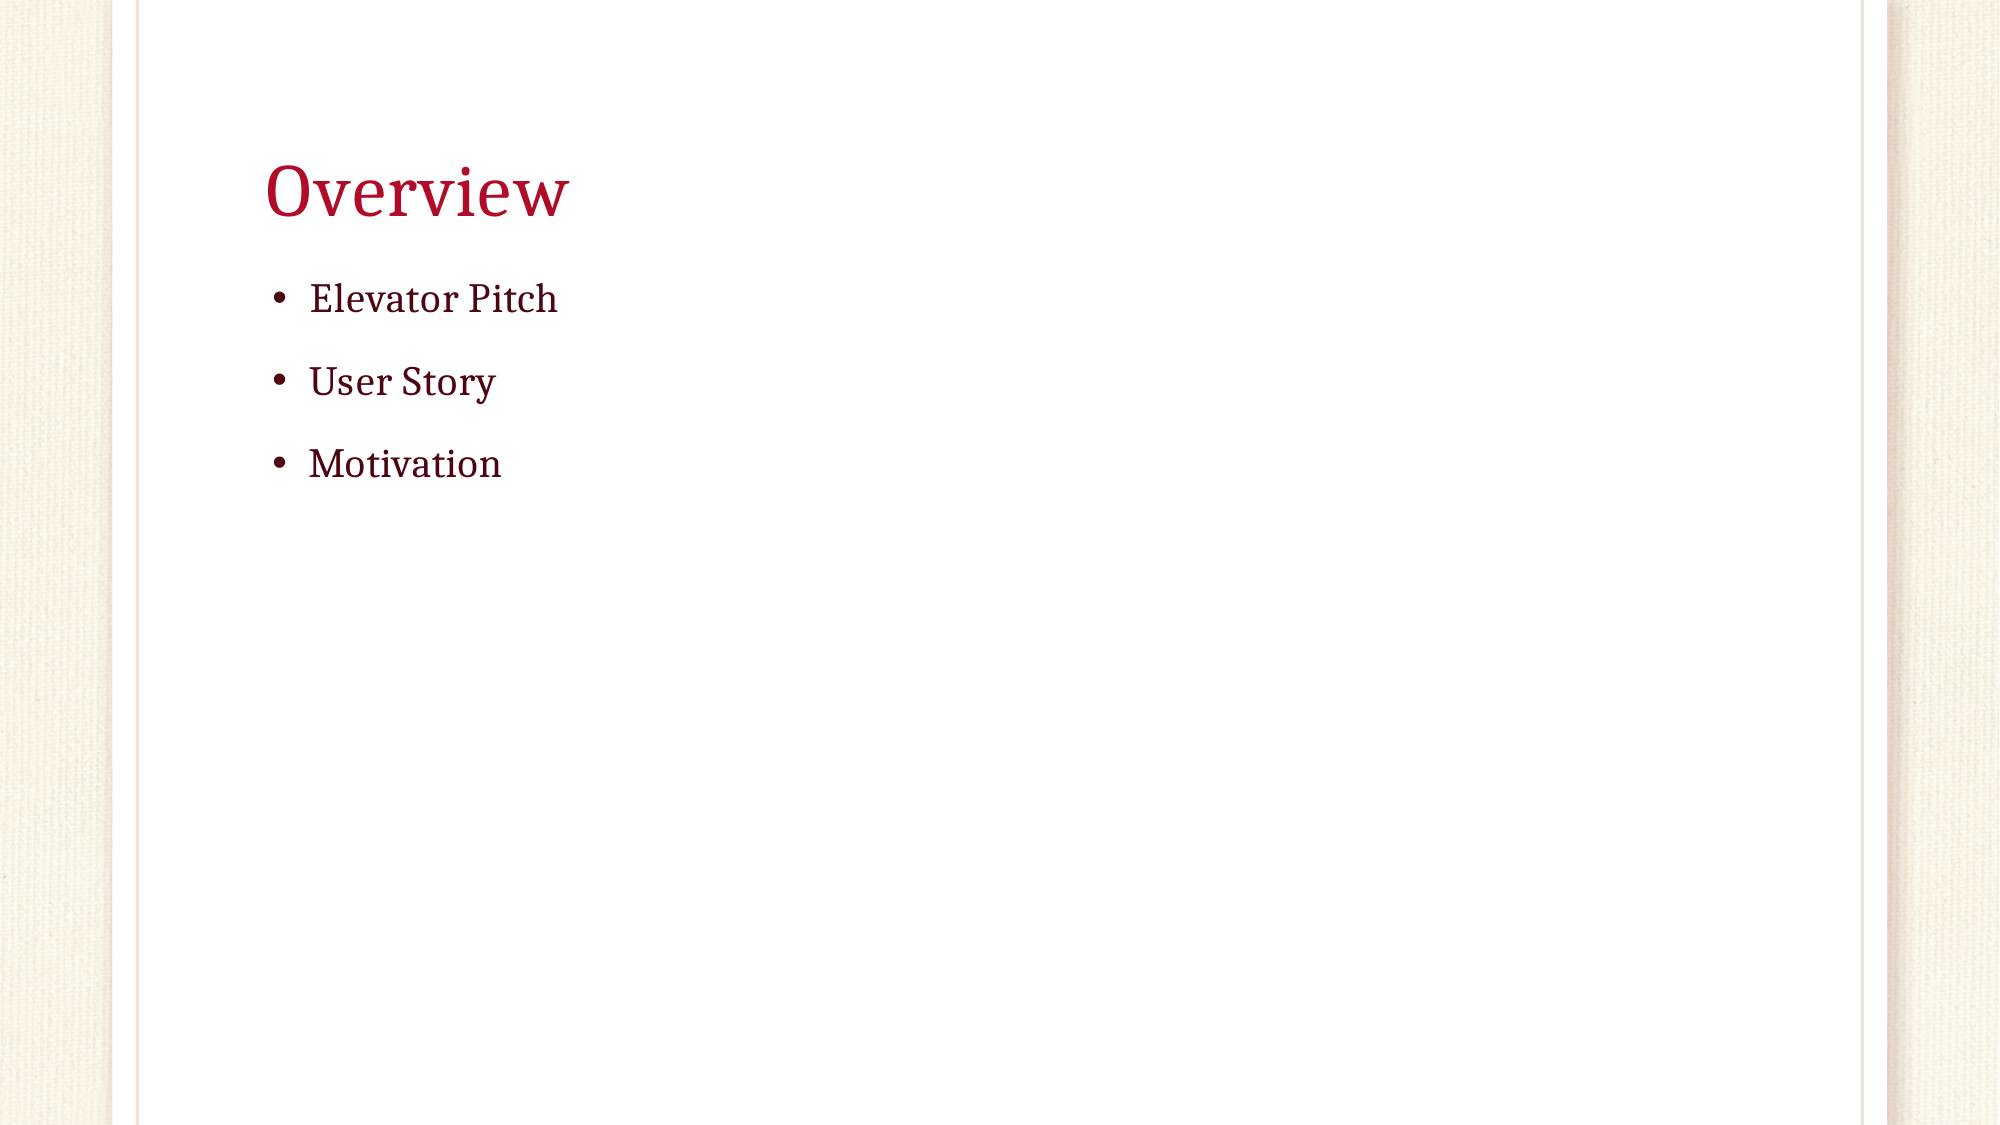

# Overview
Elevator Pitch
User Story
Motivation